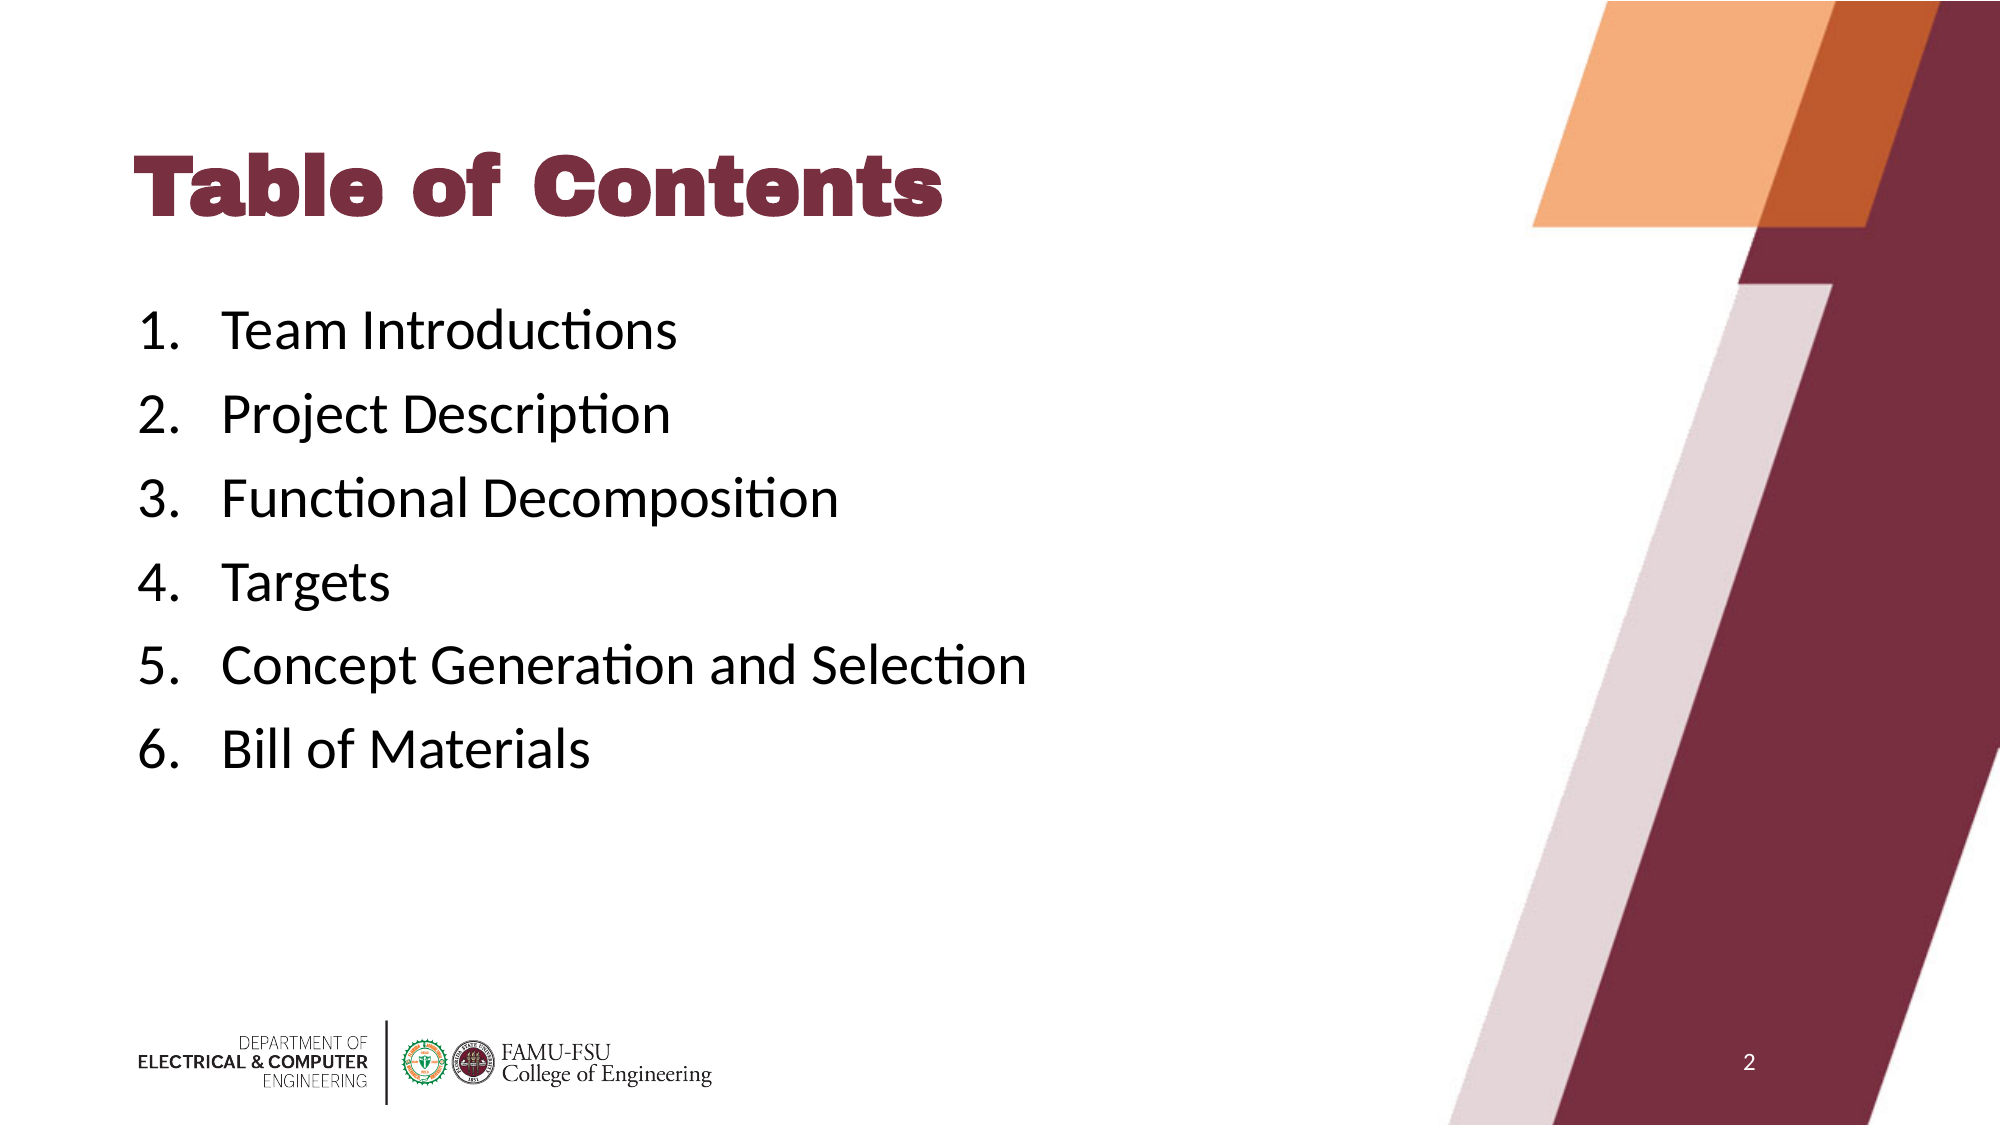

# Table of Contents
Team Introductions
Project Description
Functional Decomposition
Targets
Concept Generation and Selection
Bill of Materials

2